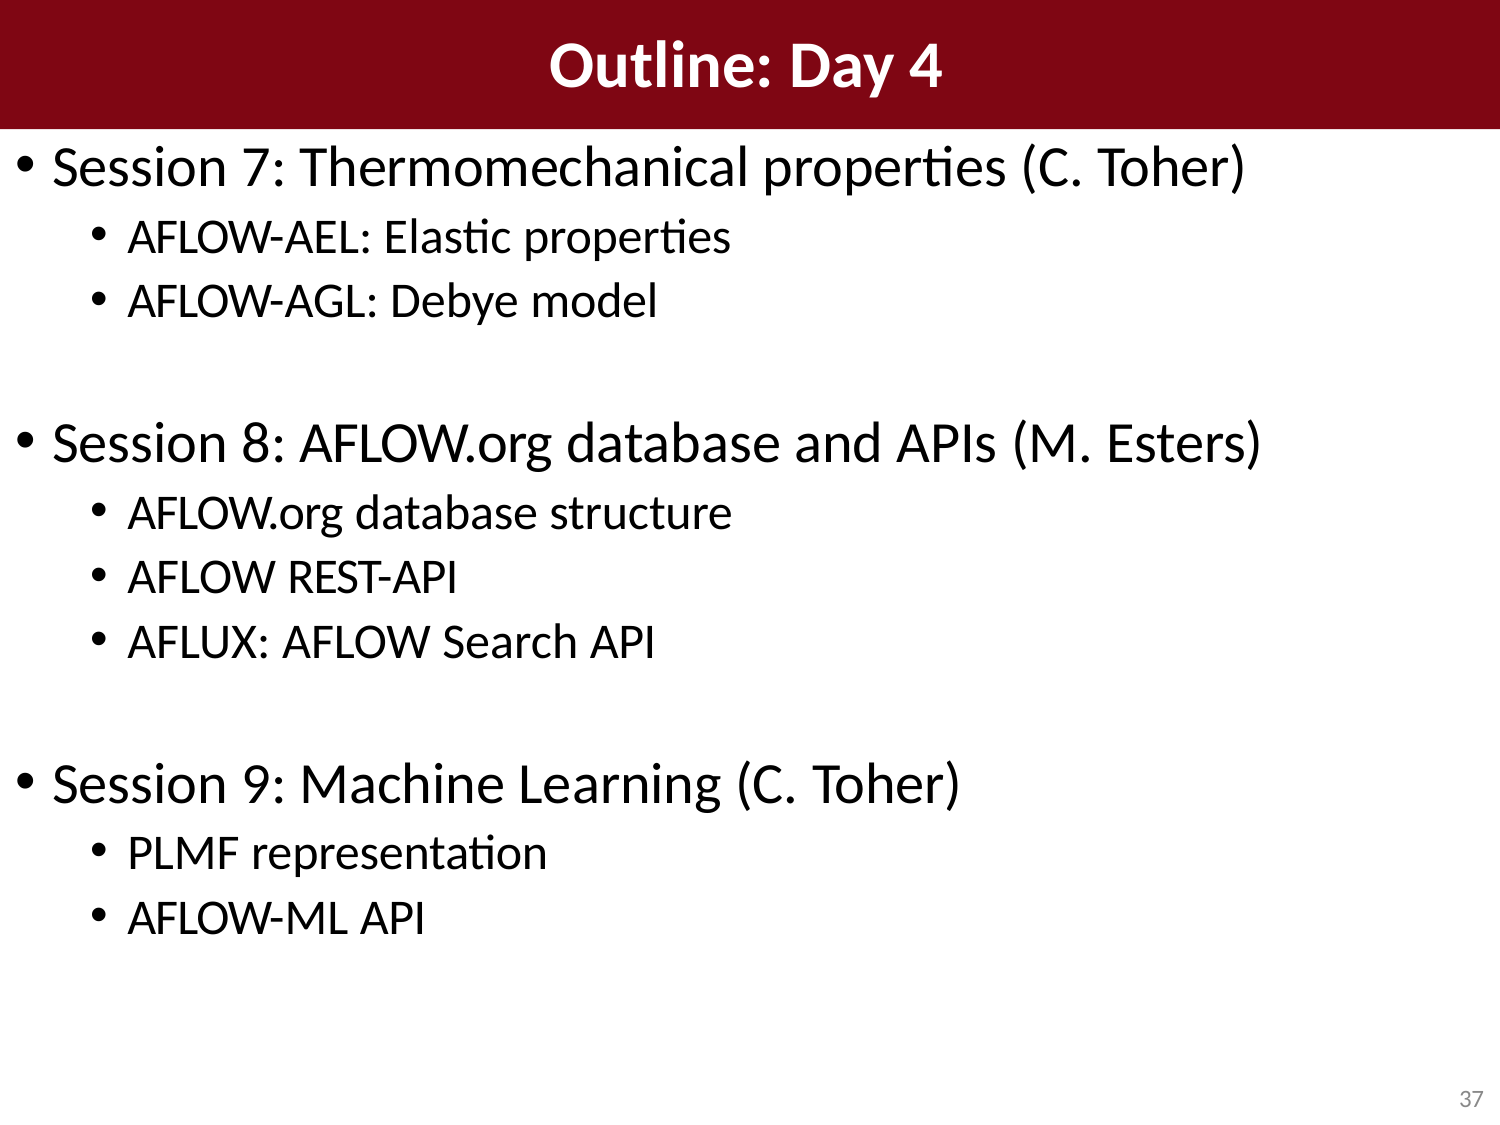

# Outline: Day 4
Session 7: Thermomechanical properties (C. Toher)
AFLOW-AEL: Elastic properties
AFLOW-AGL: Debye model

Session 8: AFLOW.org database and APIs (M. Esters)
AFLOW.org database structure
AFLOW REST-API
AFLUX: AFLOW Search API

Session 9: Machine Learning (C. Toher)
PLMF representation
AFLOW-ML API
37